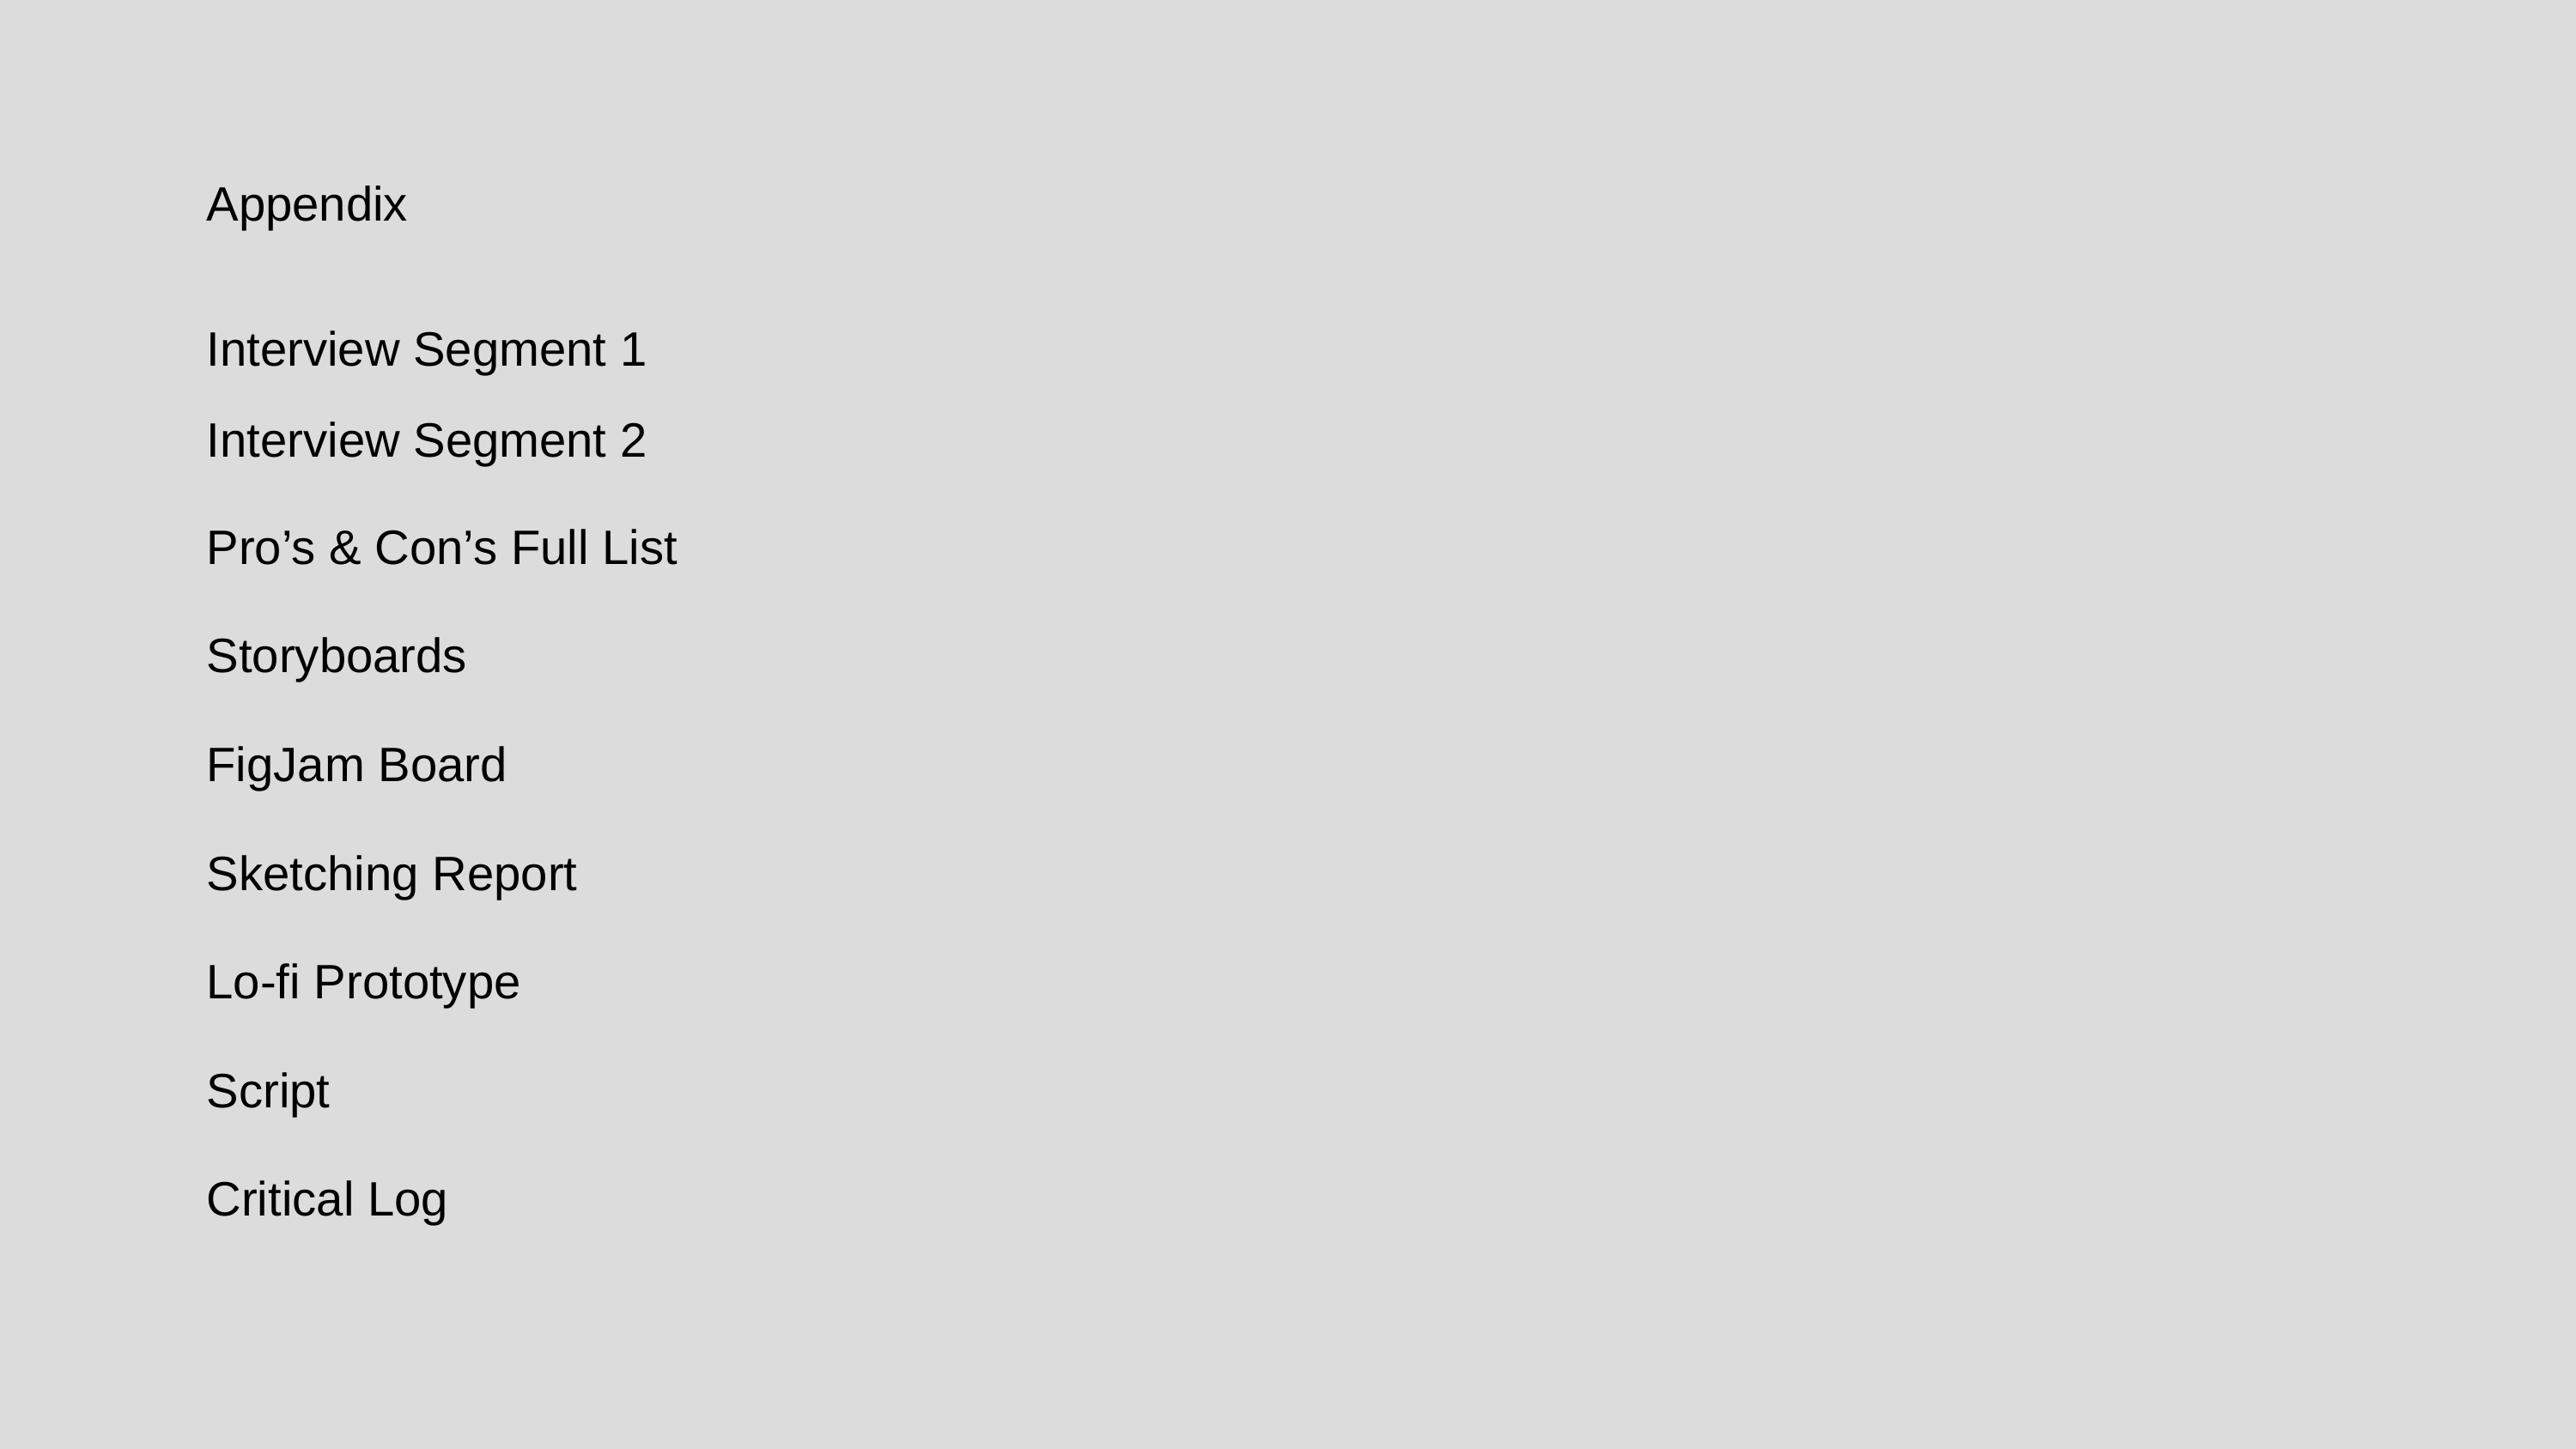

Appendix
Interview Segment 1
Interview Segment 2
Pro’s & Con’s Full List
Storyboards
FigJam Board
Sketching Report
Lo-fi Prototype
Script
Critical Log